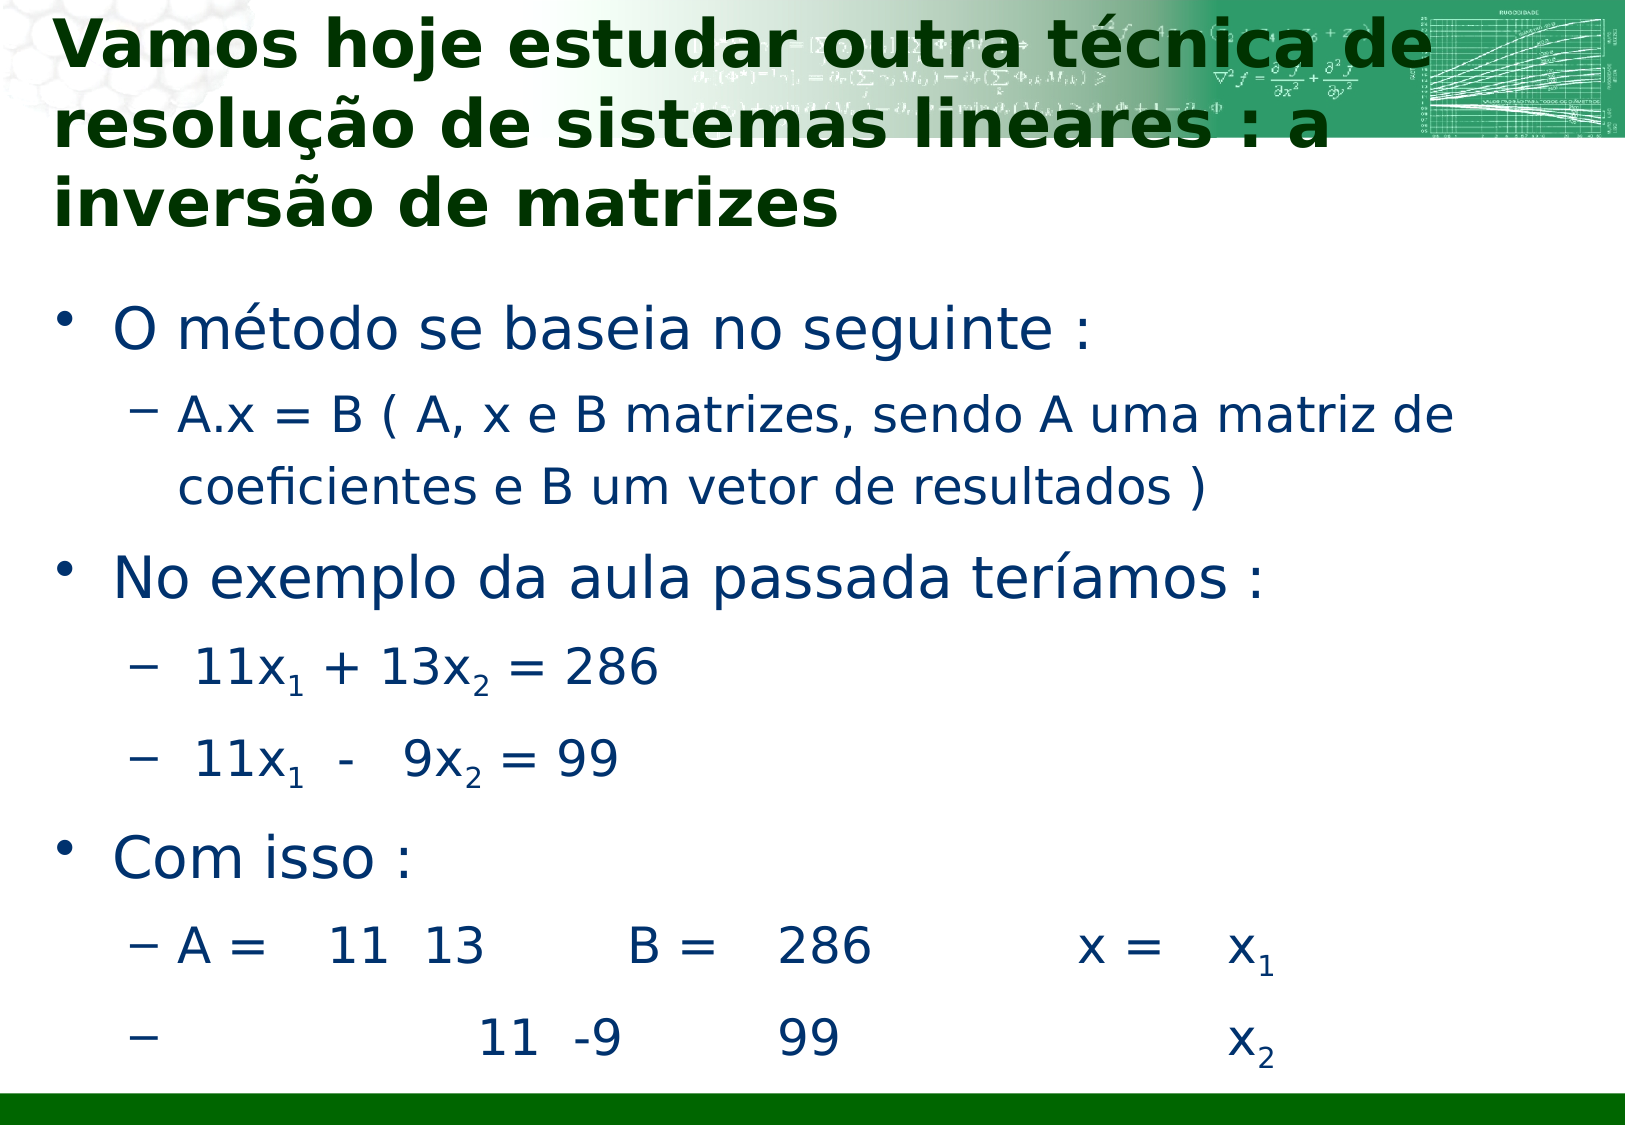

# Vamos hoje estudar outra técnica de resolução de sistemas lineares : a inversão de matrizes
O método se baseia no seguinte :
A.x = B ( A, x e B matrizes, sendo A uma matriz de coeficientes e B um vetor de resultados )
No exemplo da aula passada teríamos :
 11x1 + 13x2 = 286
 11x1  -   9x2 = 99
Com isso :
A = 	11  13	B = 	286		x = 	x1
 		11  -9		99			x2